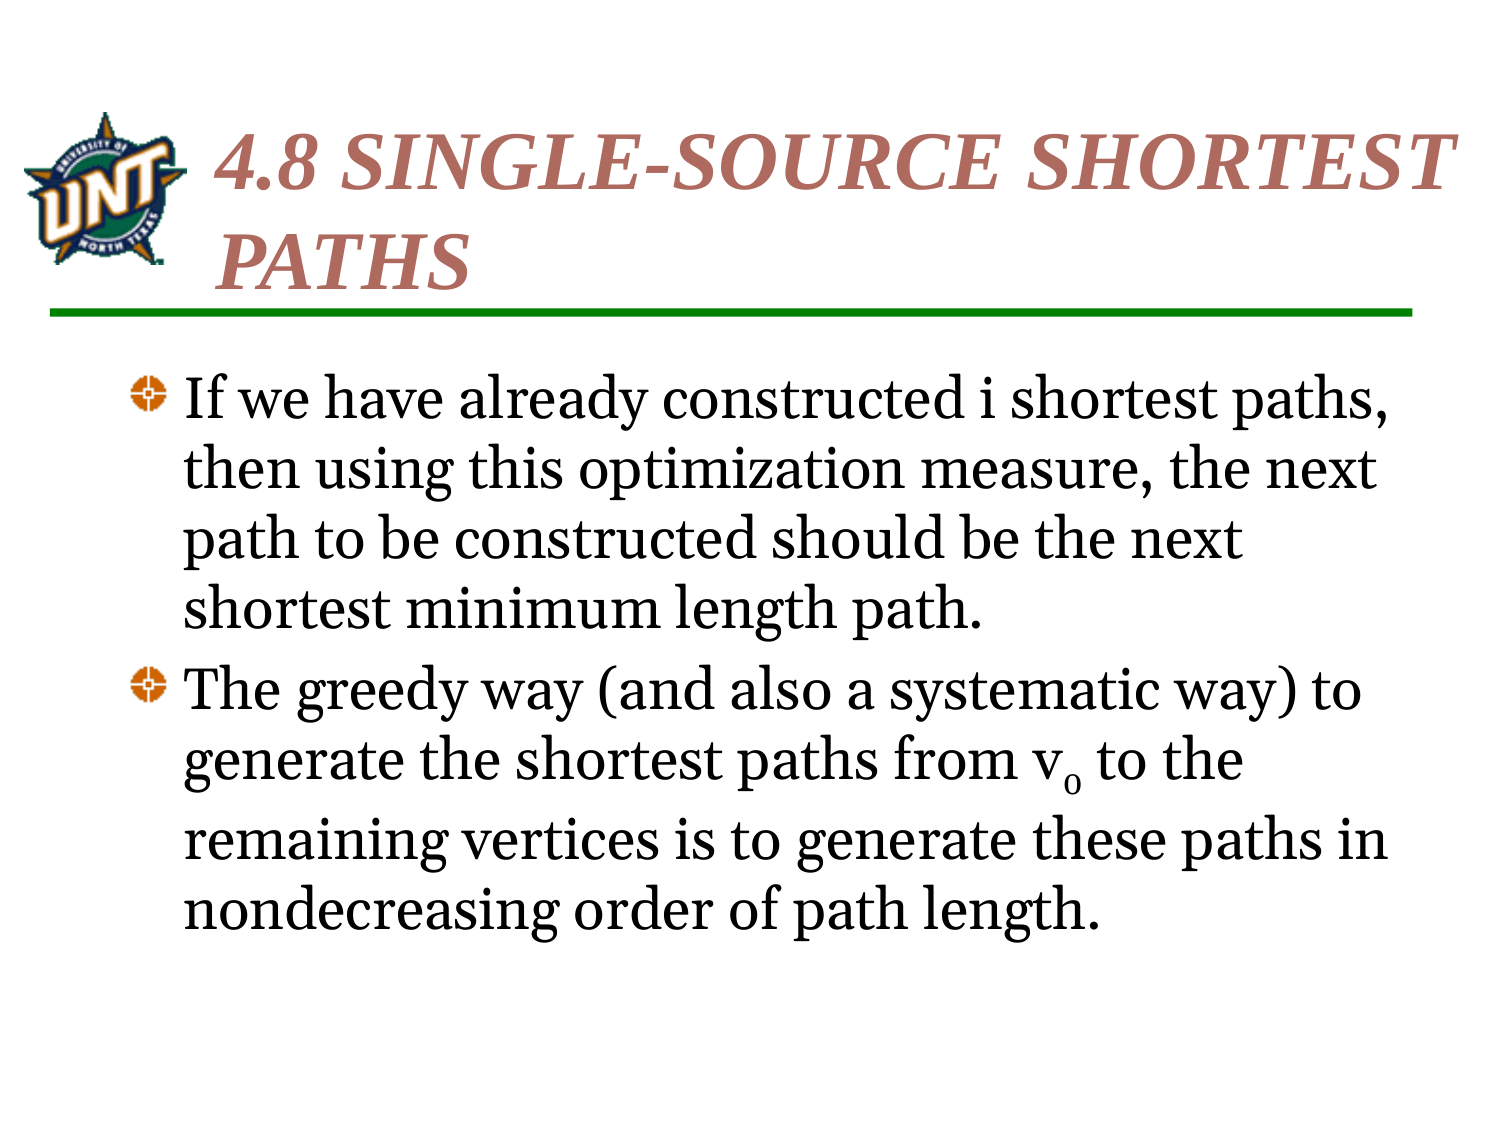

# 4.8 SINGLE-SOURCE SHORTEST PATHS
If we have already constructed i shortest paths, then using this optimization measure, the next path to be constructed should be the next shortest minimum length path.
The greedy way (and also a systematic way) to generate the shortest paths from v0 to the remaining vertices is to generate these paths in nondecreasing order of path length.